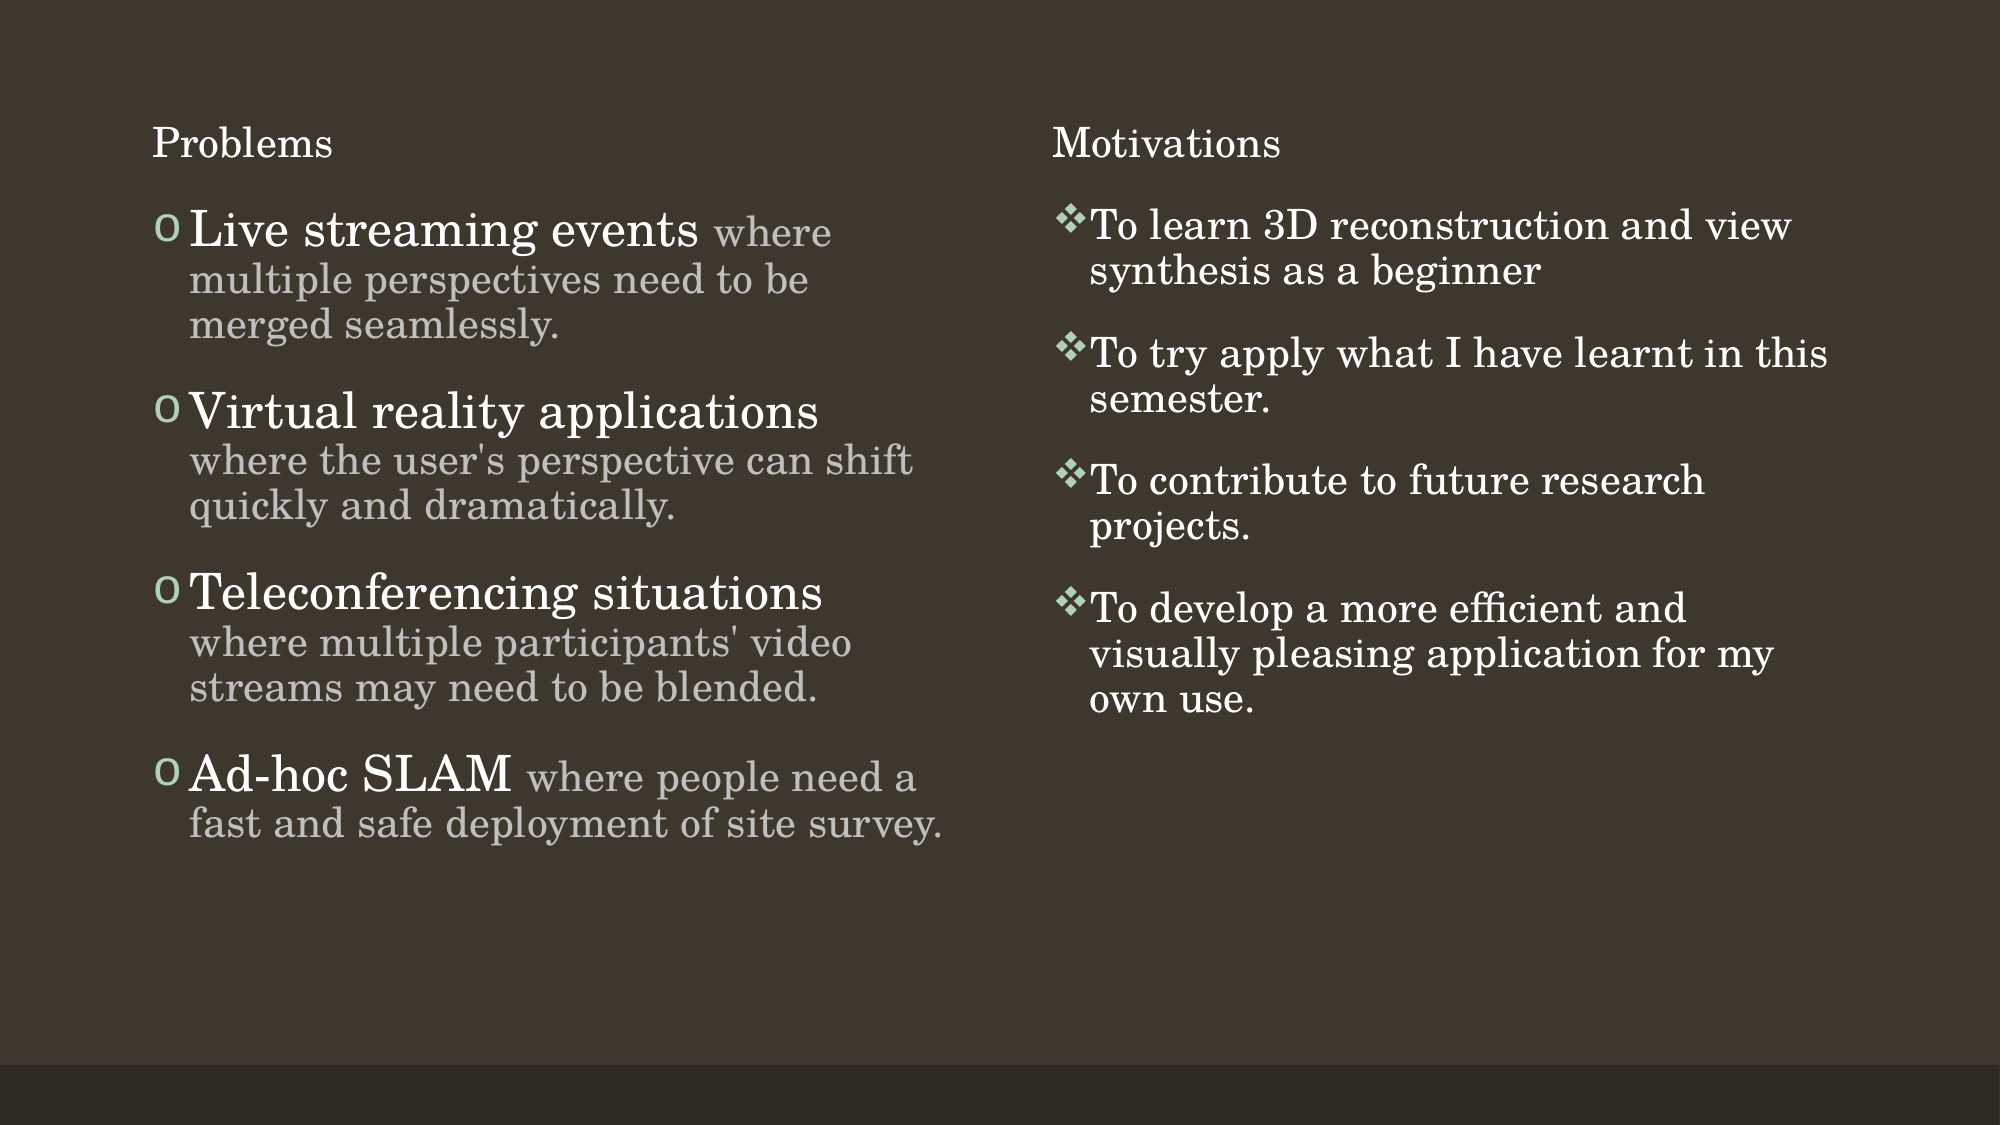

Problems
Live streaming events where multiple perspectives need to be merged seamlessly.
Virtual reality applications where the user's perspective can shift quickly and dramatically.
Teleconferencing situations where multiple participants' video streams may need to be blended.
Ad-hoc SLAM where people need a fast and safe deployment of site survey.
Motivations
To learn 3D reconstruction and view synthesis as a beginner
To try apply what I have learnt in this semester.
To contribute to future research projects.
To develop a more efficient and visually pleasing application for my own use.